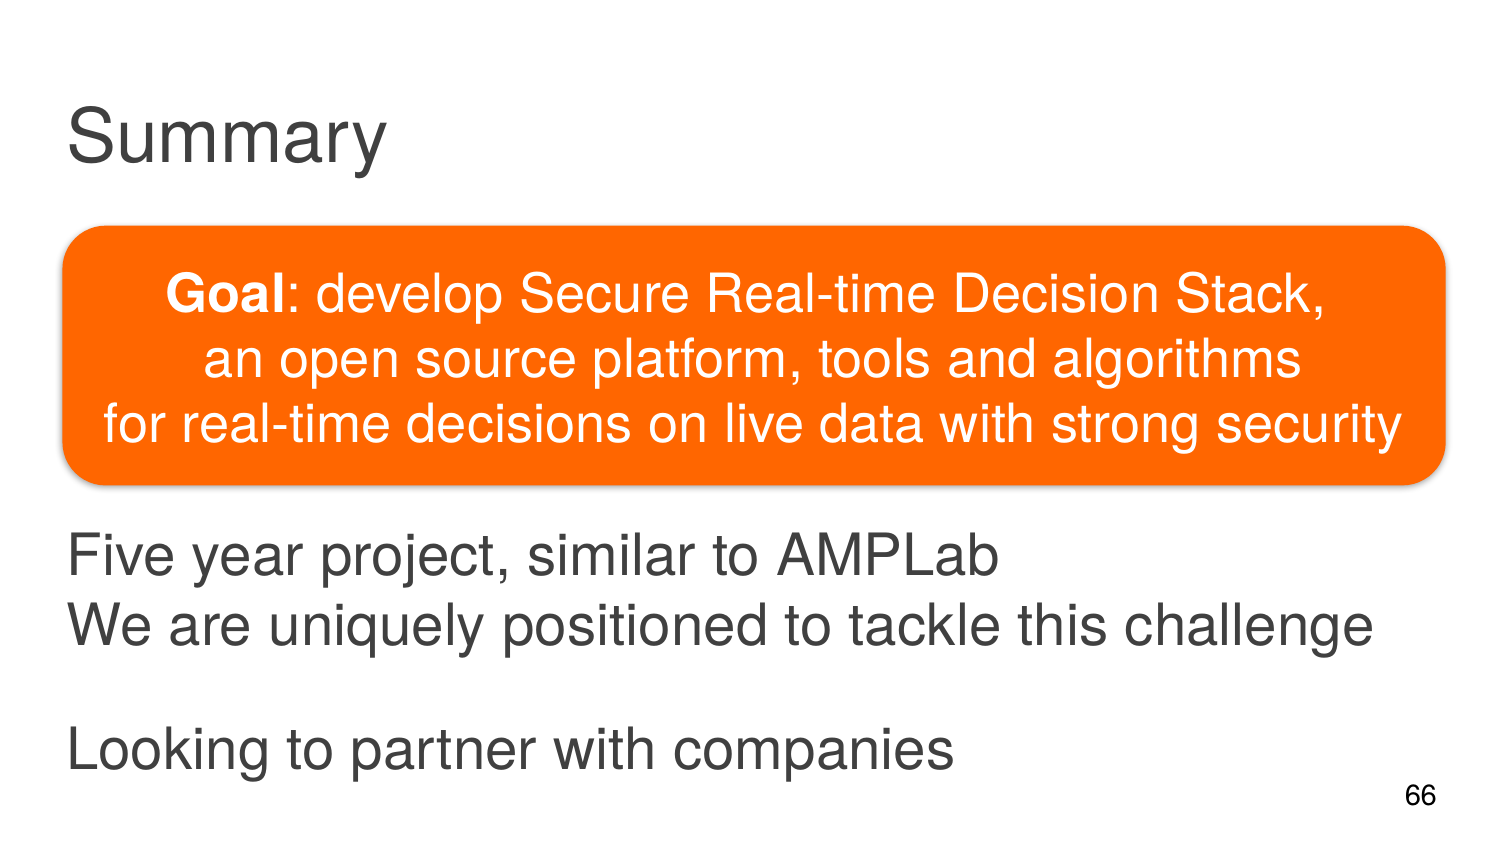

# Summary
Goal: develop Secure Real-time Decision Stack,
an open source platform, tools and algorithms
for real-time decisions on live data with strong security
Five year project, similar to AMPLab
We are uniquely positioned to tackle this challenge
Looking to partner with companies
66